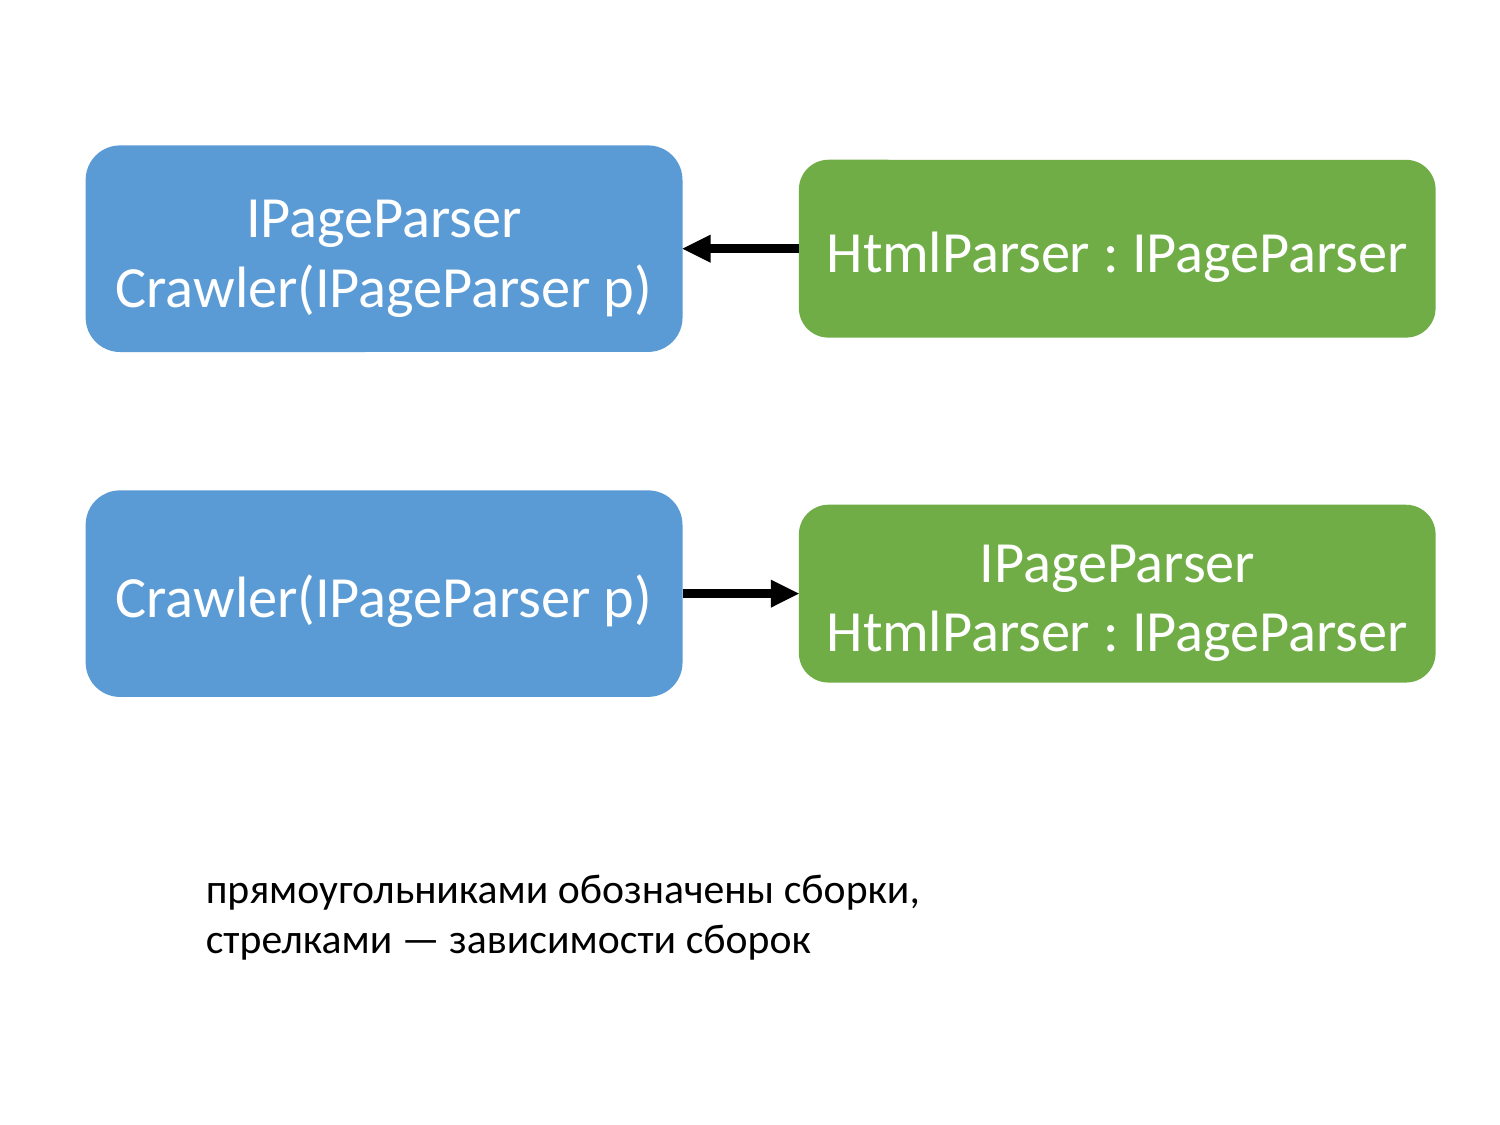

IPageParser
Crawler(IPageParser p)
HtmlParser : IPageParser
Crawler(IPageParser p)
IPageParser
HtmlParser : IPageParser
прямоугольниками обозначены сборки,
стрелками — зависимости сборок